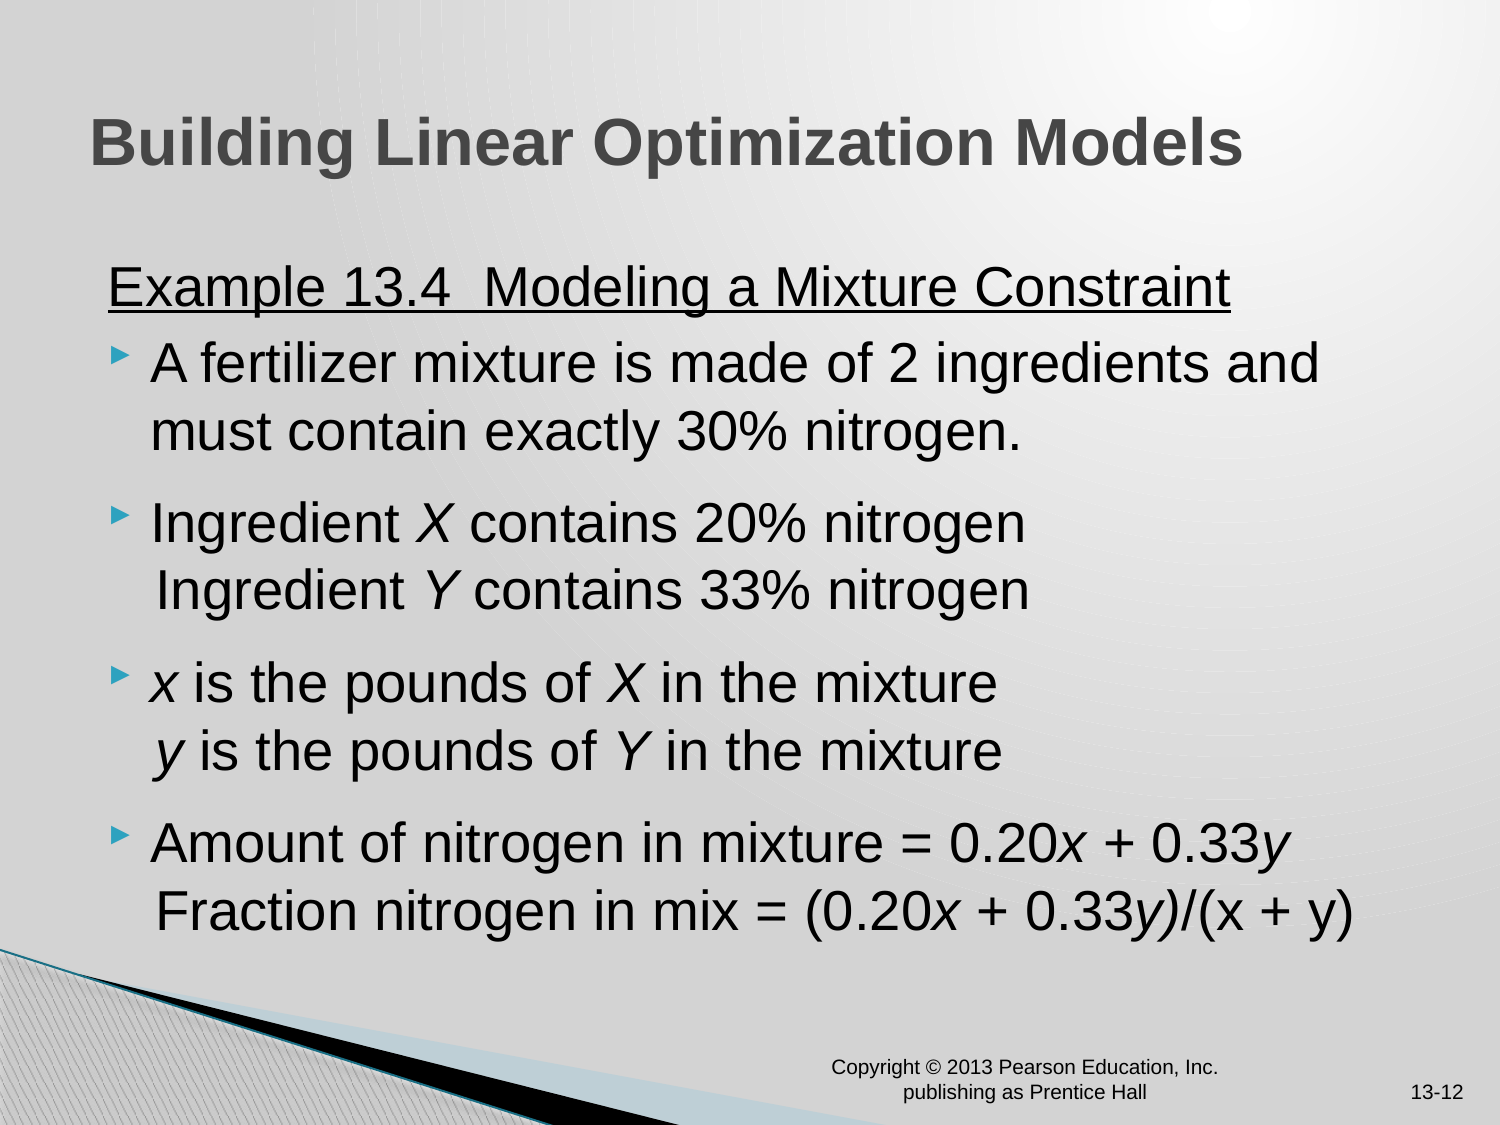

# Building Linear Optimization Models
Example 13.4  Modeling a Mixture Constraint
A fertilizer mixture is made of 2 ingredients and must contain exactly 30% nitrogen.
Ingredient X contains 20% nitrogen
   Ingredient Y contains 33% nitrogen
x is the pounds of X in the mixture
   y is the pounds of Y in the mixture
Amount of nitrogen in mixture = 0.20x + 0.33y
   Fraction nitrogen in mix = (0.20x + 0.33y)/(x + y)

Copyright © 2013 Pearson Education, Inc. publishing as Prentice Hall
13-12